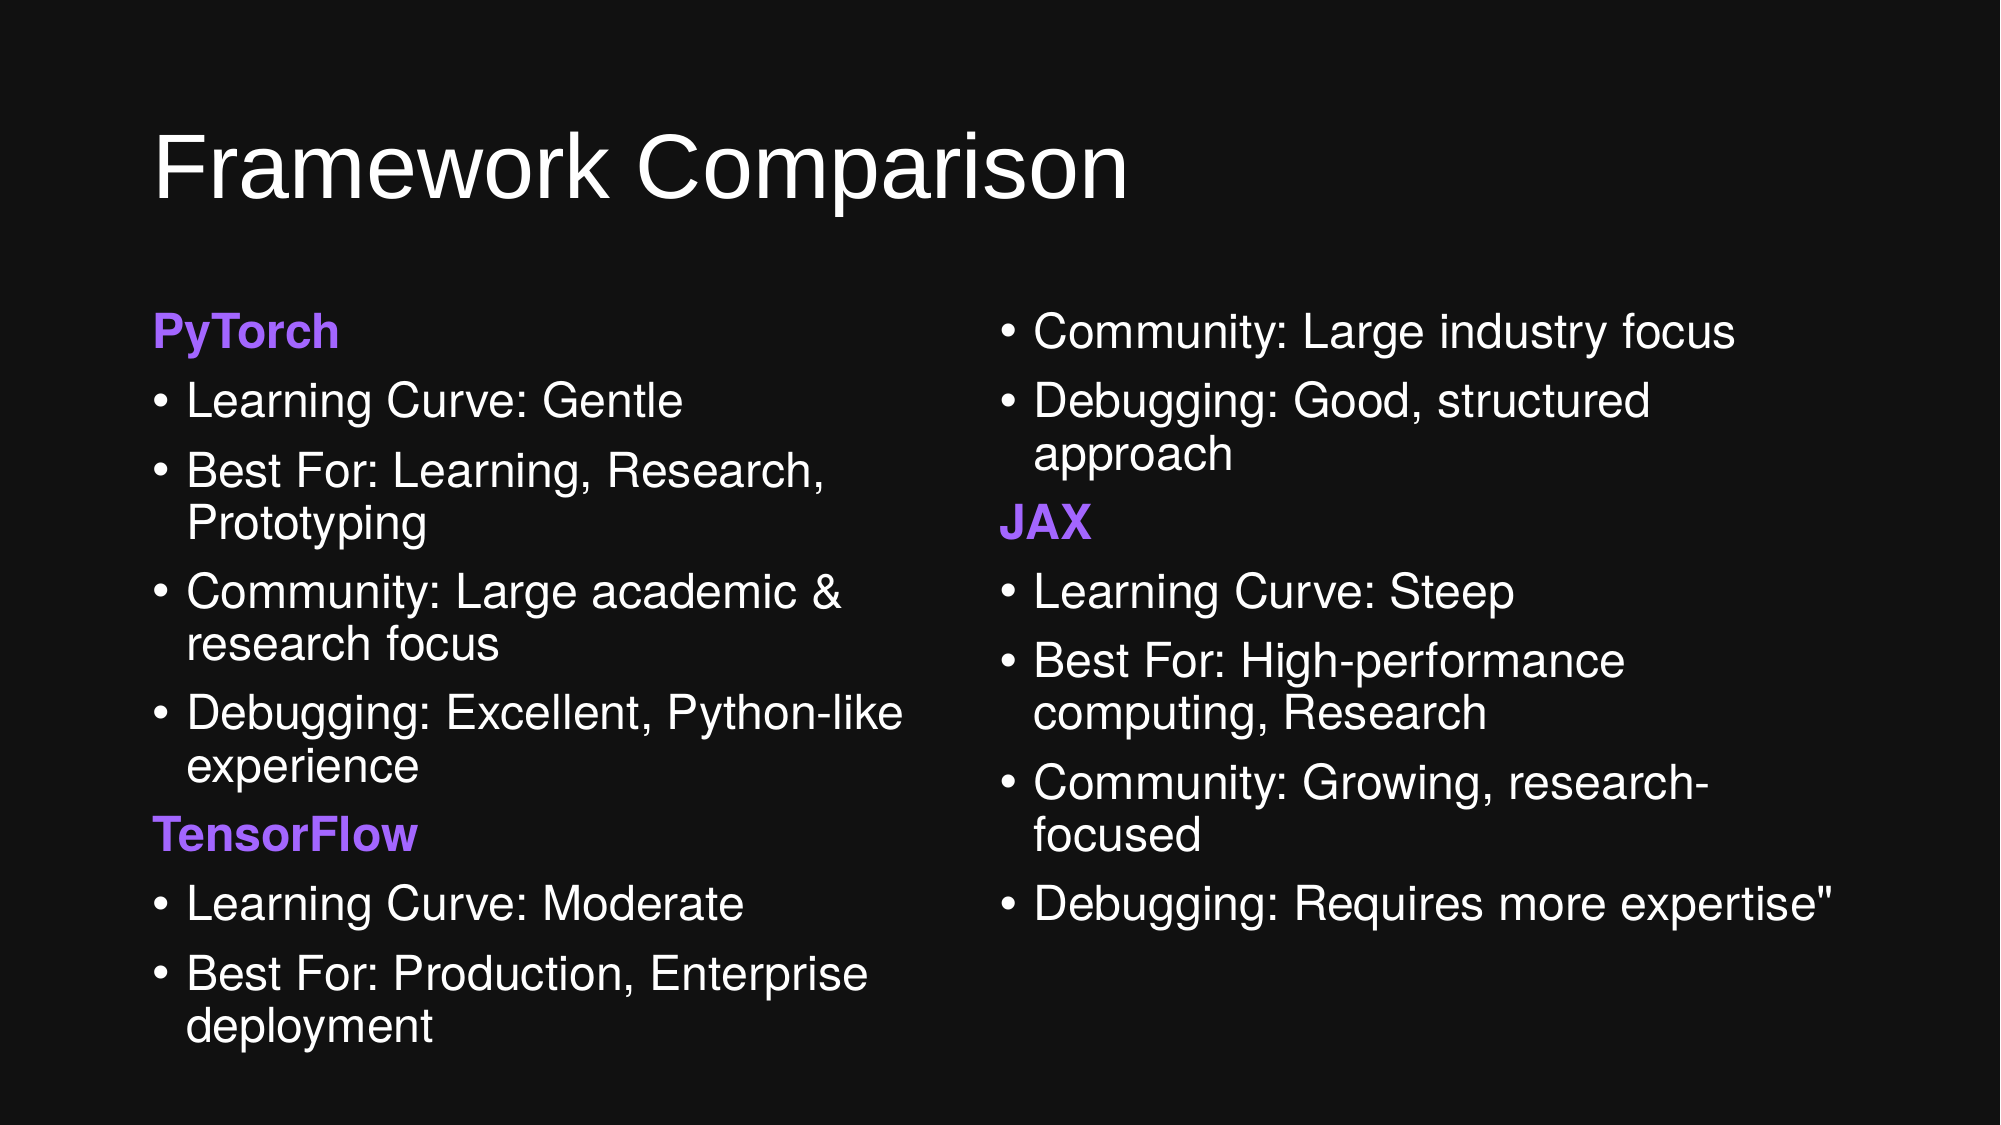

# Framework Comparison
PyTorch
Learning Curve: Gentle
Best For: Learning, Research, Prototyping
Community: Large academic & research focus
Debugging: Excellent, Python-like experience
TensorFlow
Learning Curve: Moderate
Best For: Production, Enterprise deployment
Community: Large industry focus
Debugging: Good, structured approach
JAX
Learning Curve: Steep
Best For: High-performance computing, Research
Community: Growing, research-focused
Debugging: Requires more expertise"